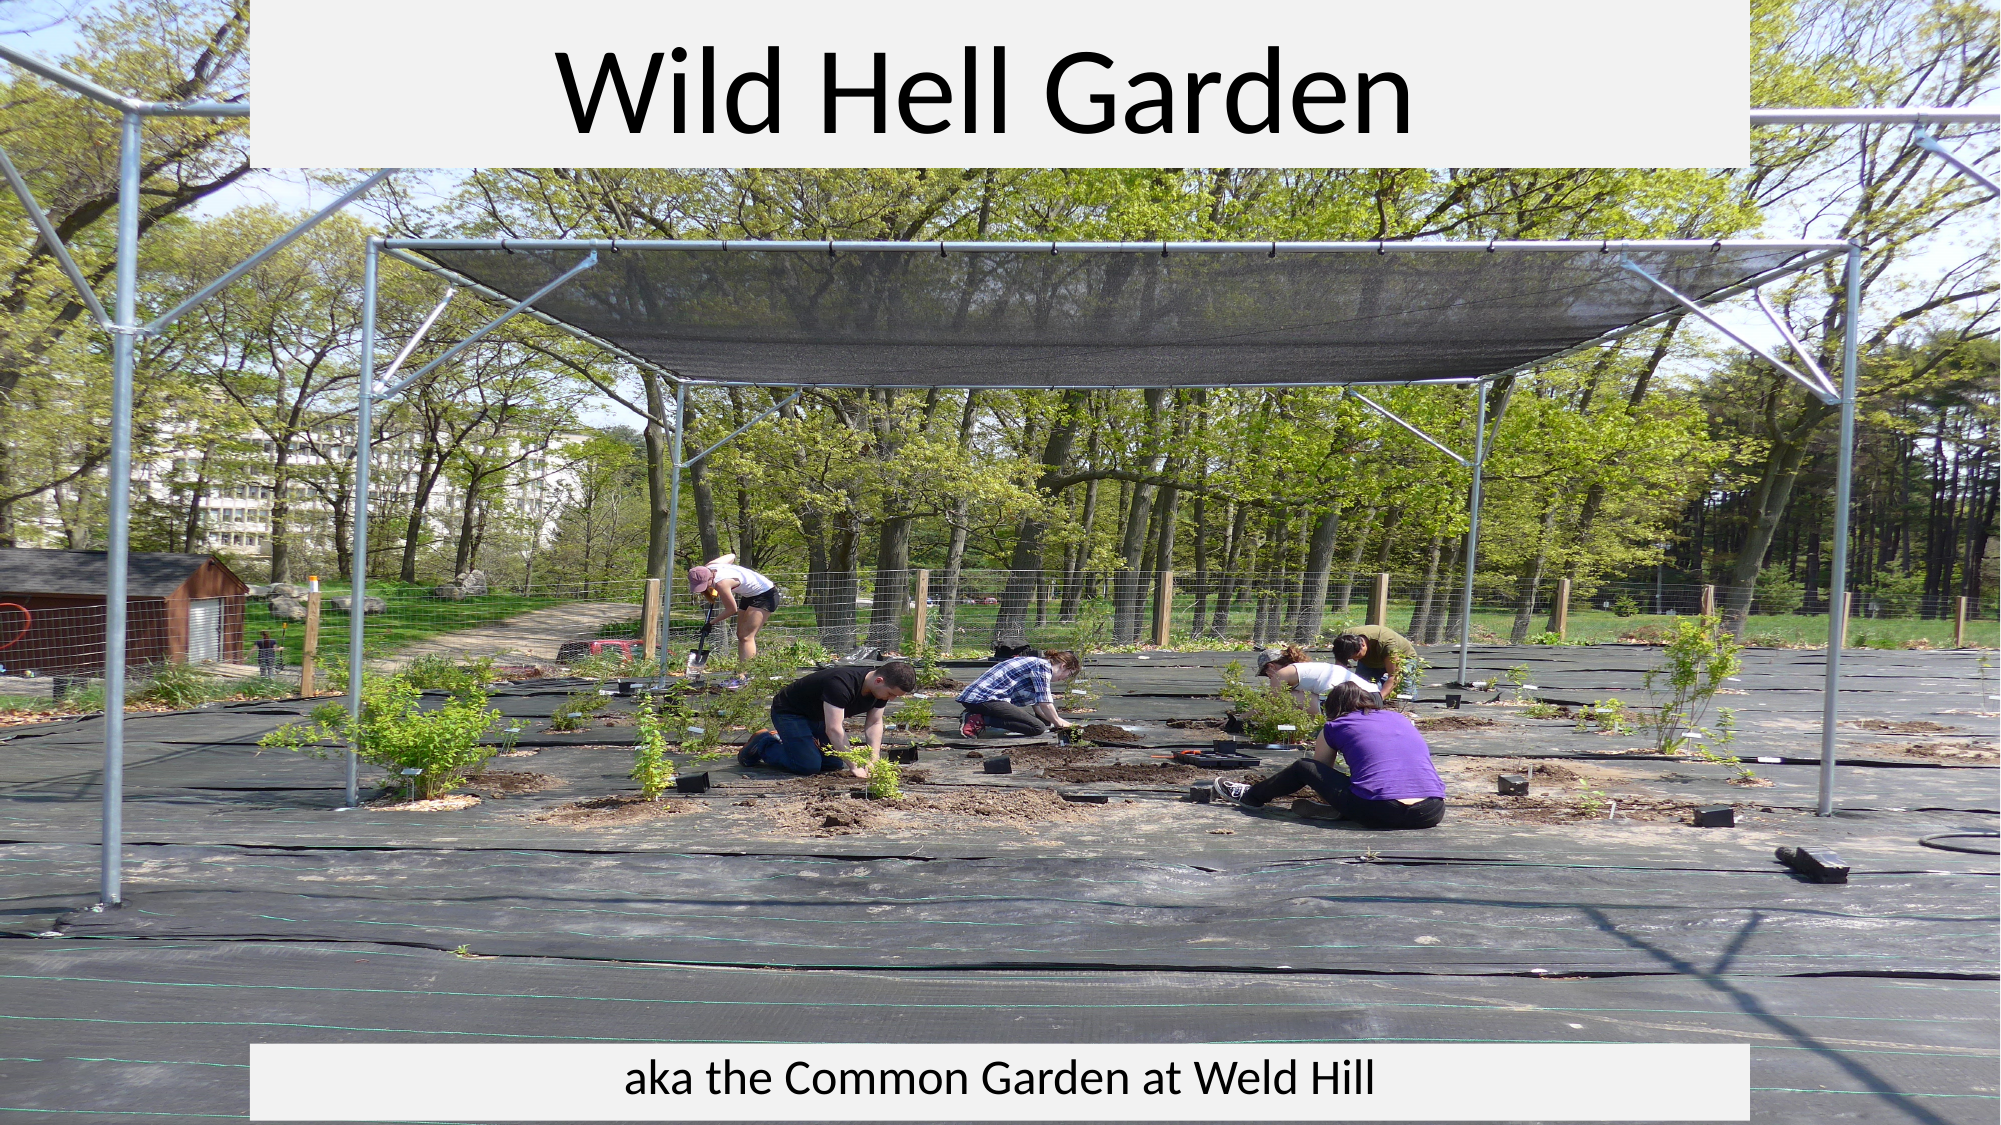

# Wild Hell Garden
aka the Common Garden at Weld Hill